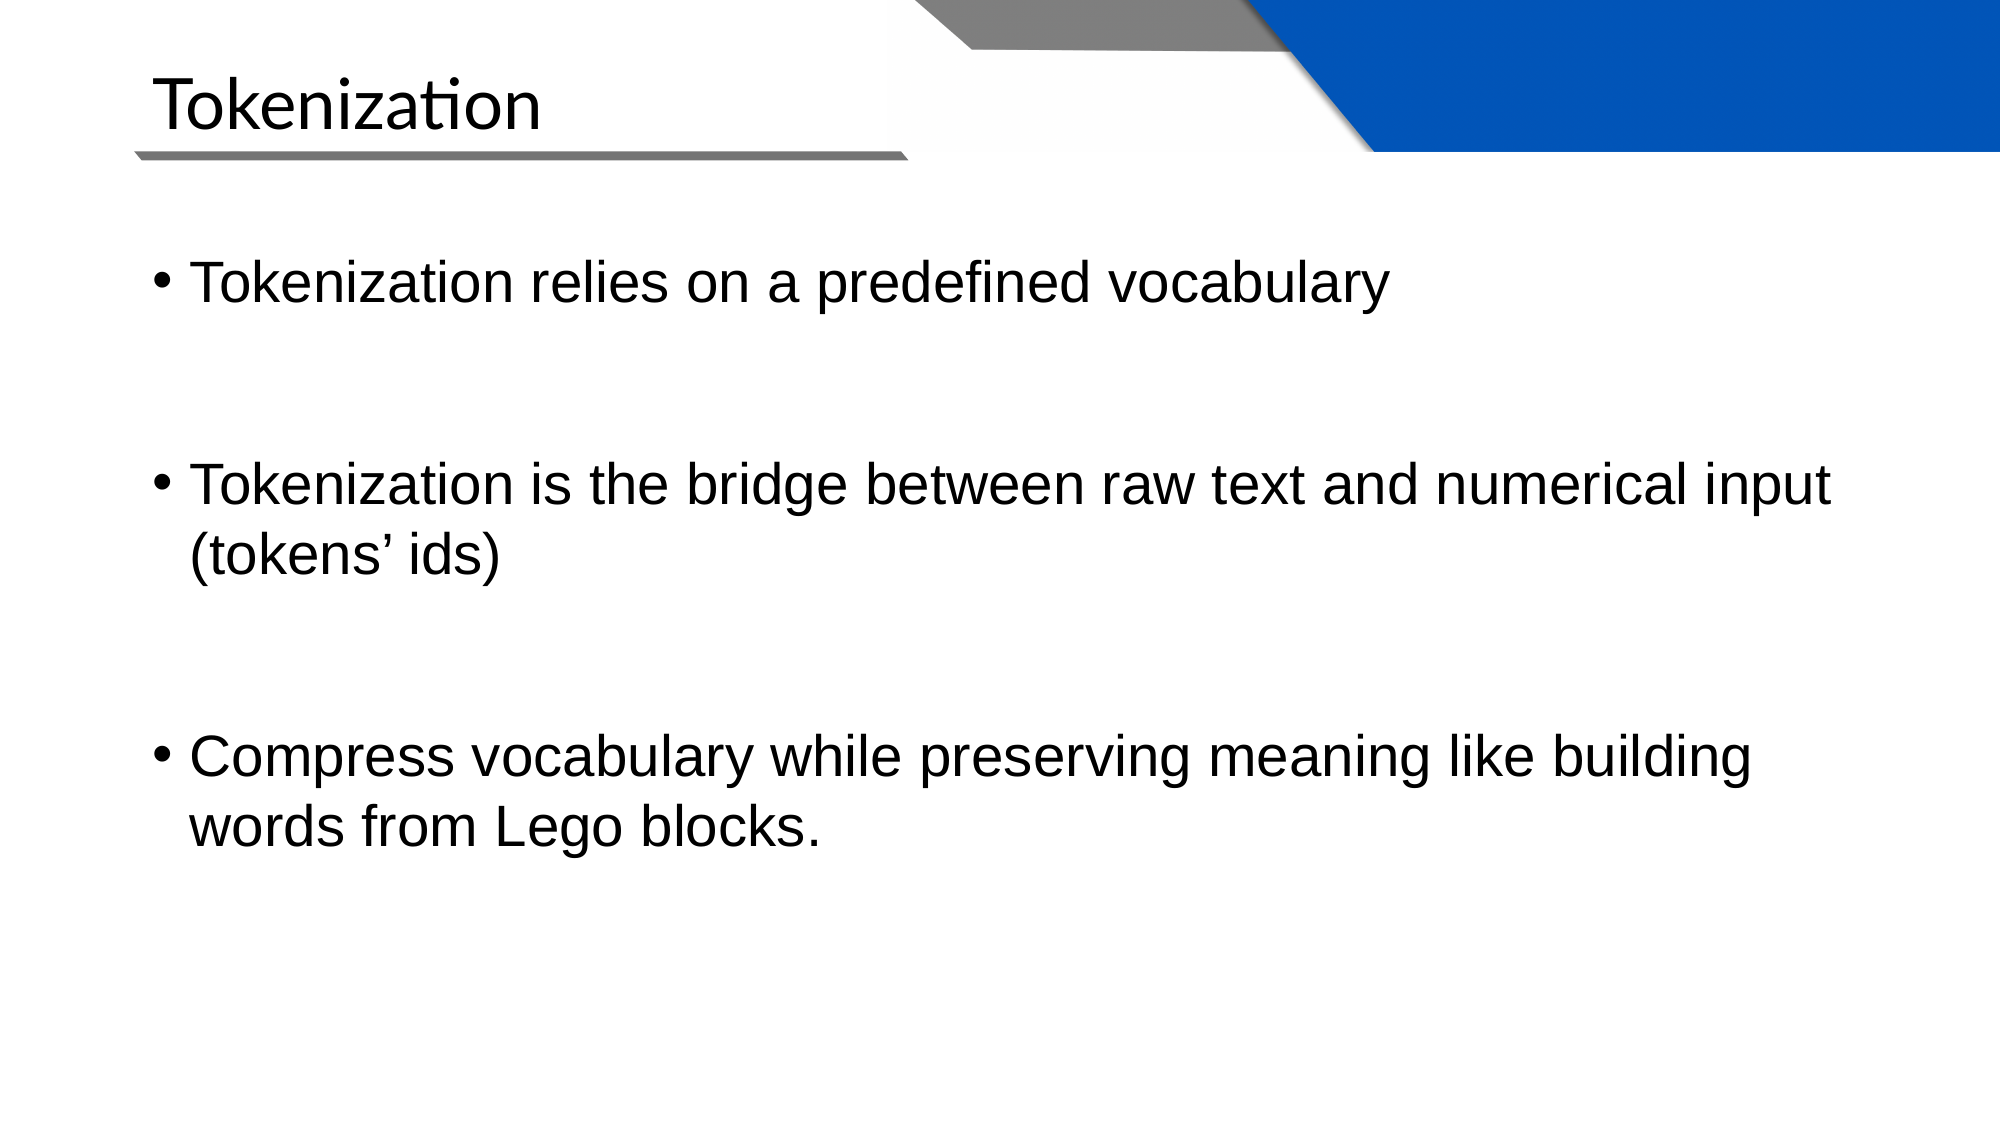

# Tokenization
Tokenization relies on a predefined vocabulary

Tokenization is the bridge between raw text and numerical input (tokens’ ids)

Compress vocabulary while preserving meaning like building words from Lego blocks.